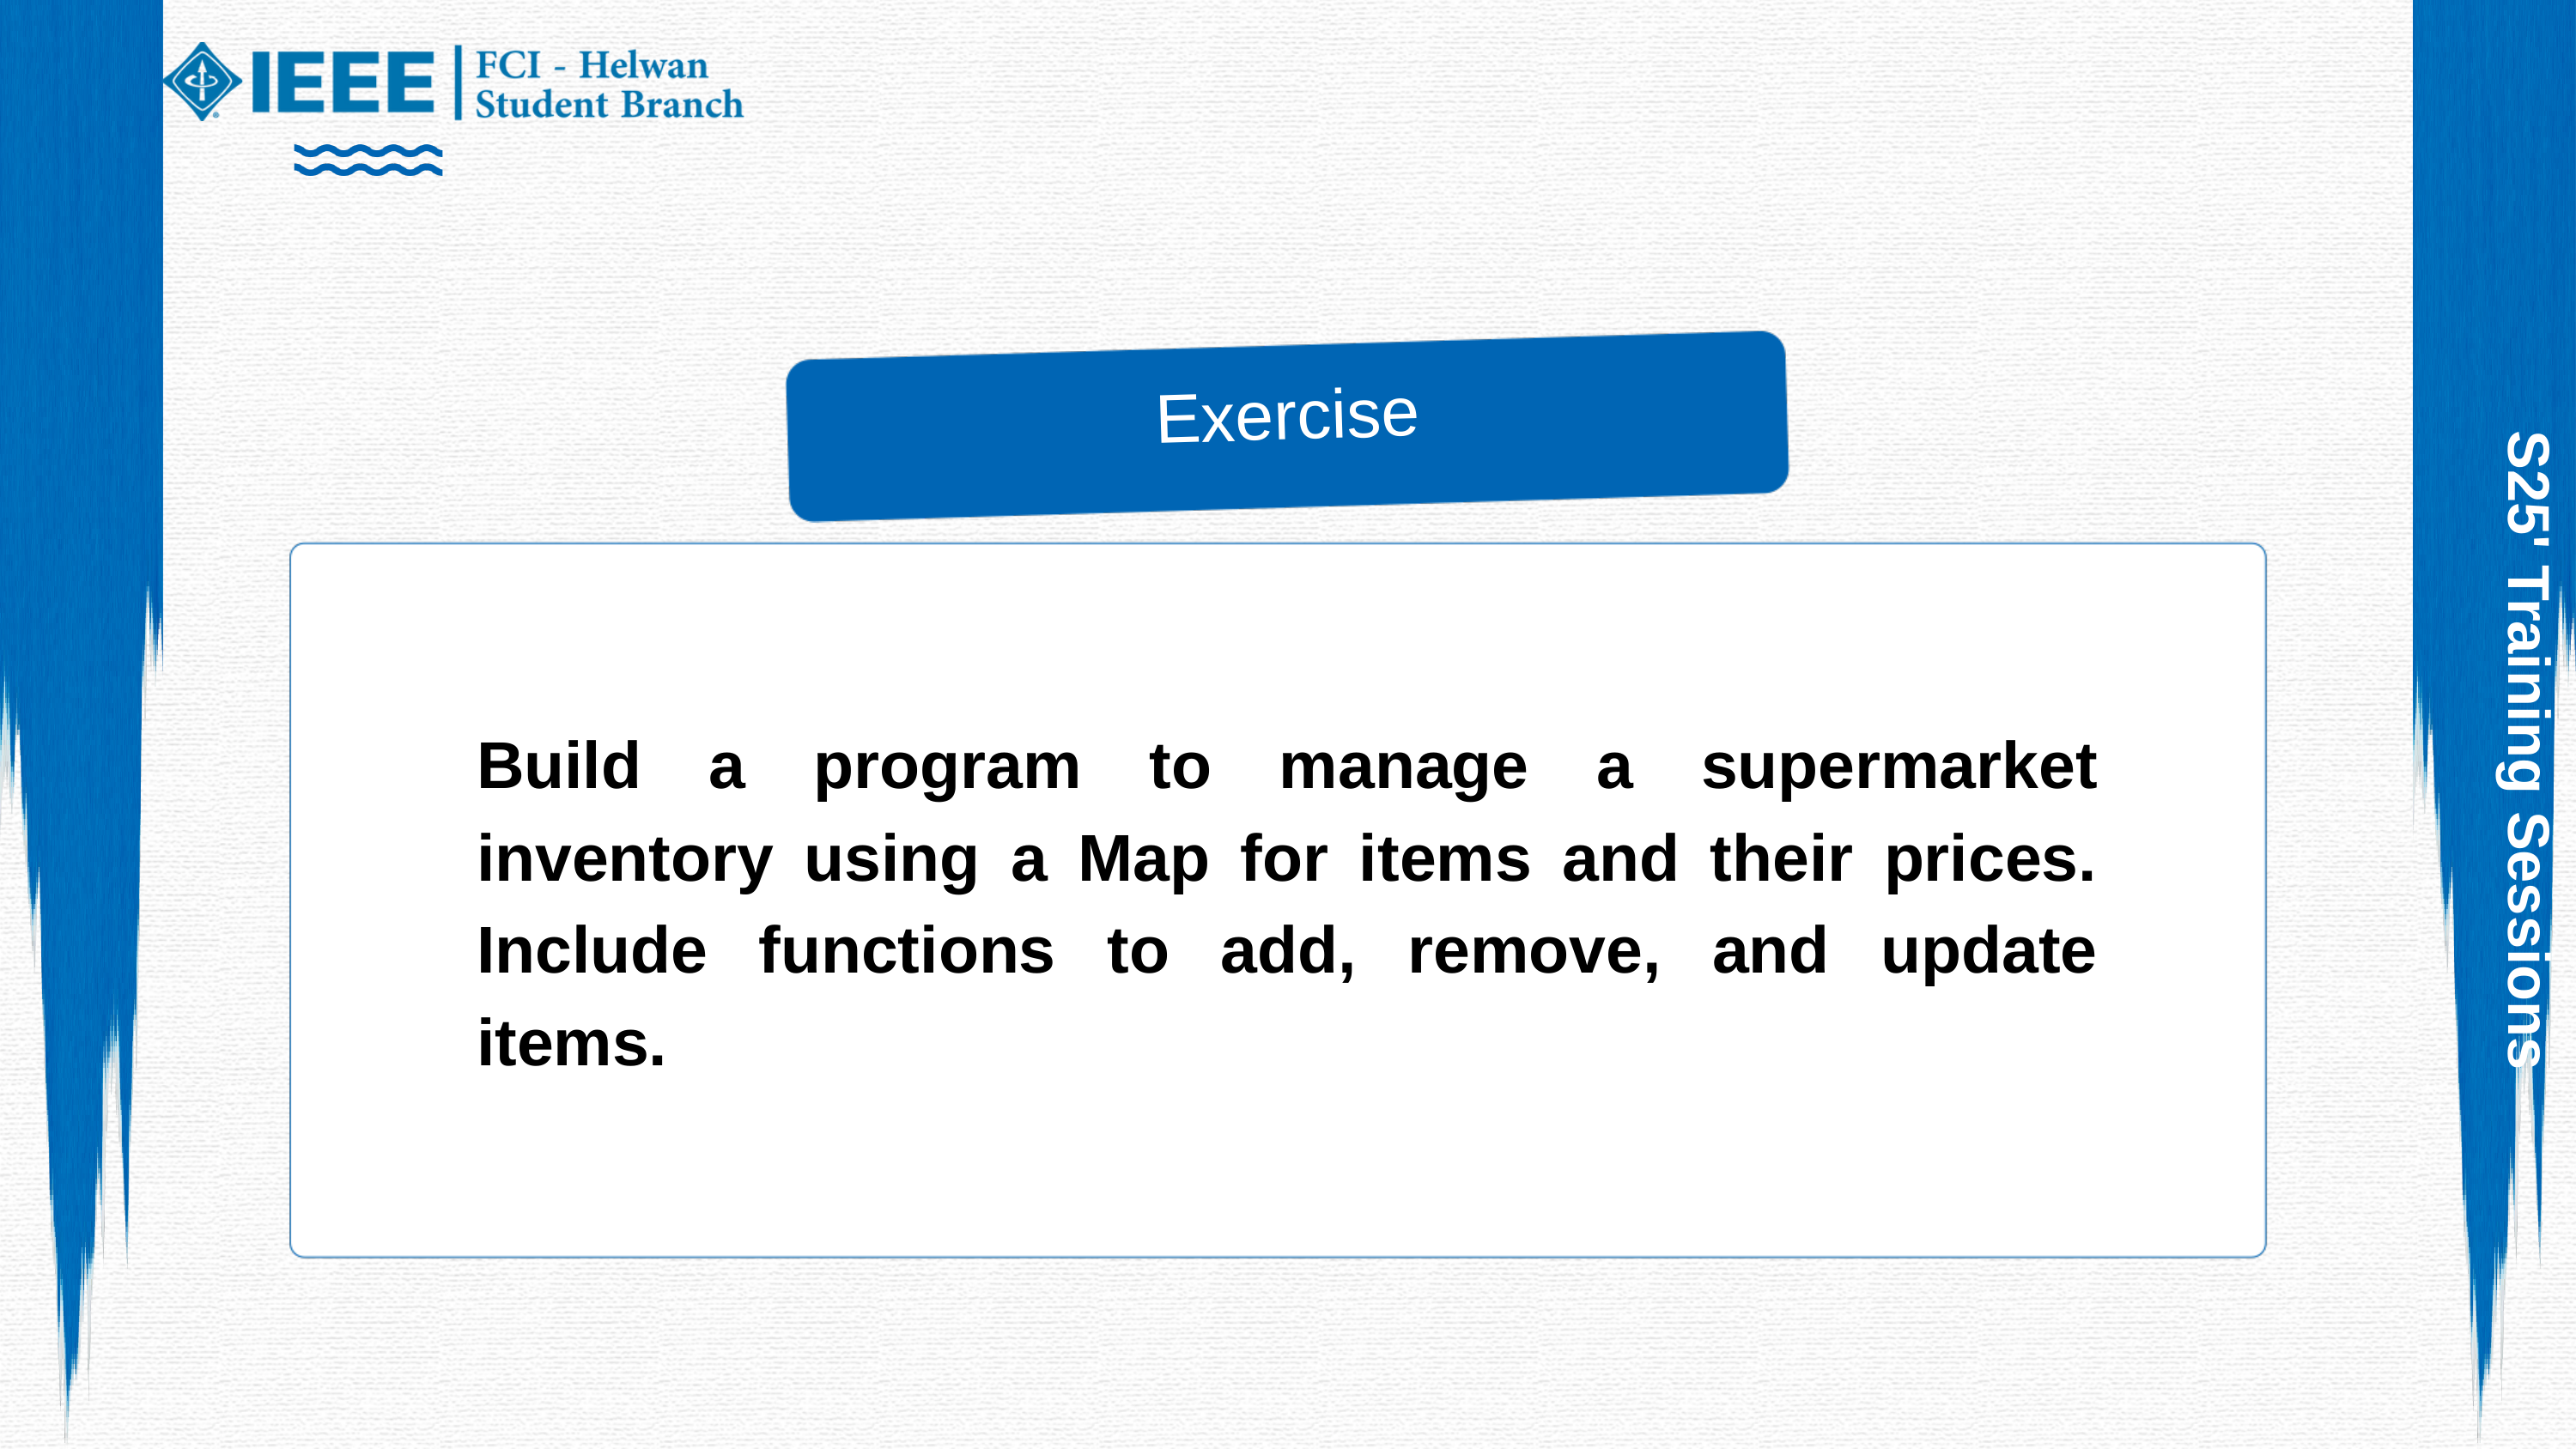

Exercise

S25' Training Sessions

Build a program to manage a supermarket inventory using a Map for items and their prices. Include functions to add, remove, and update items.